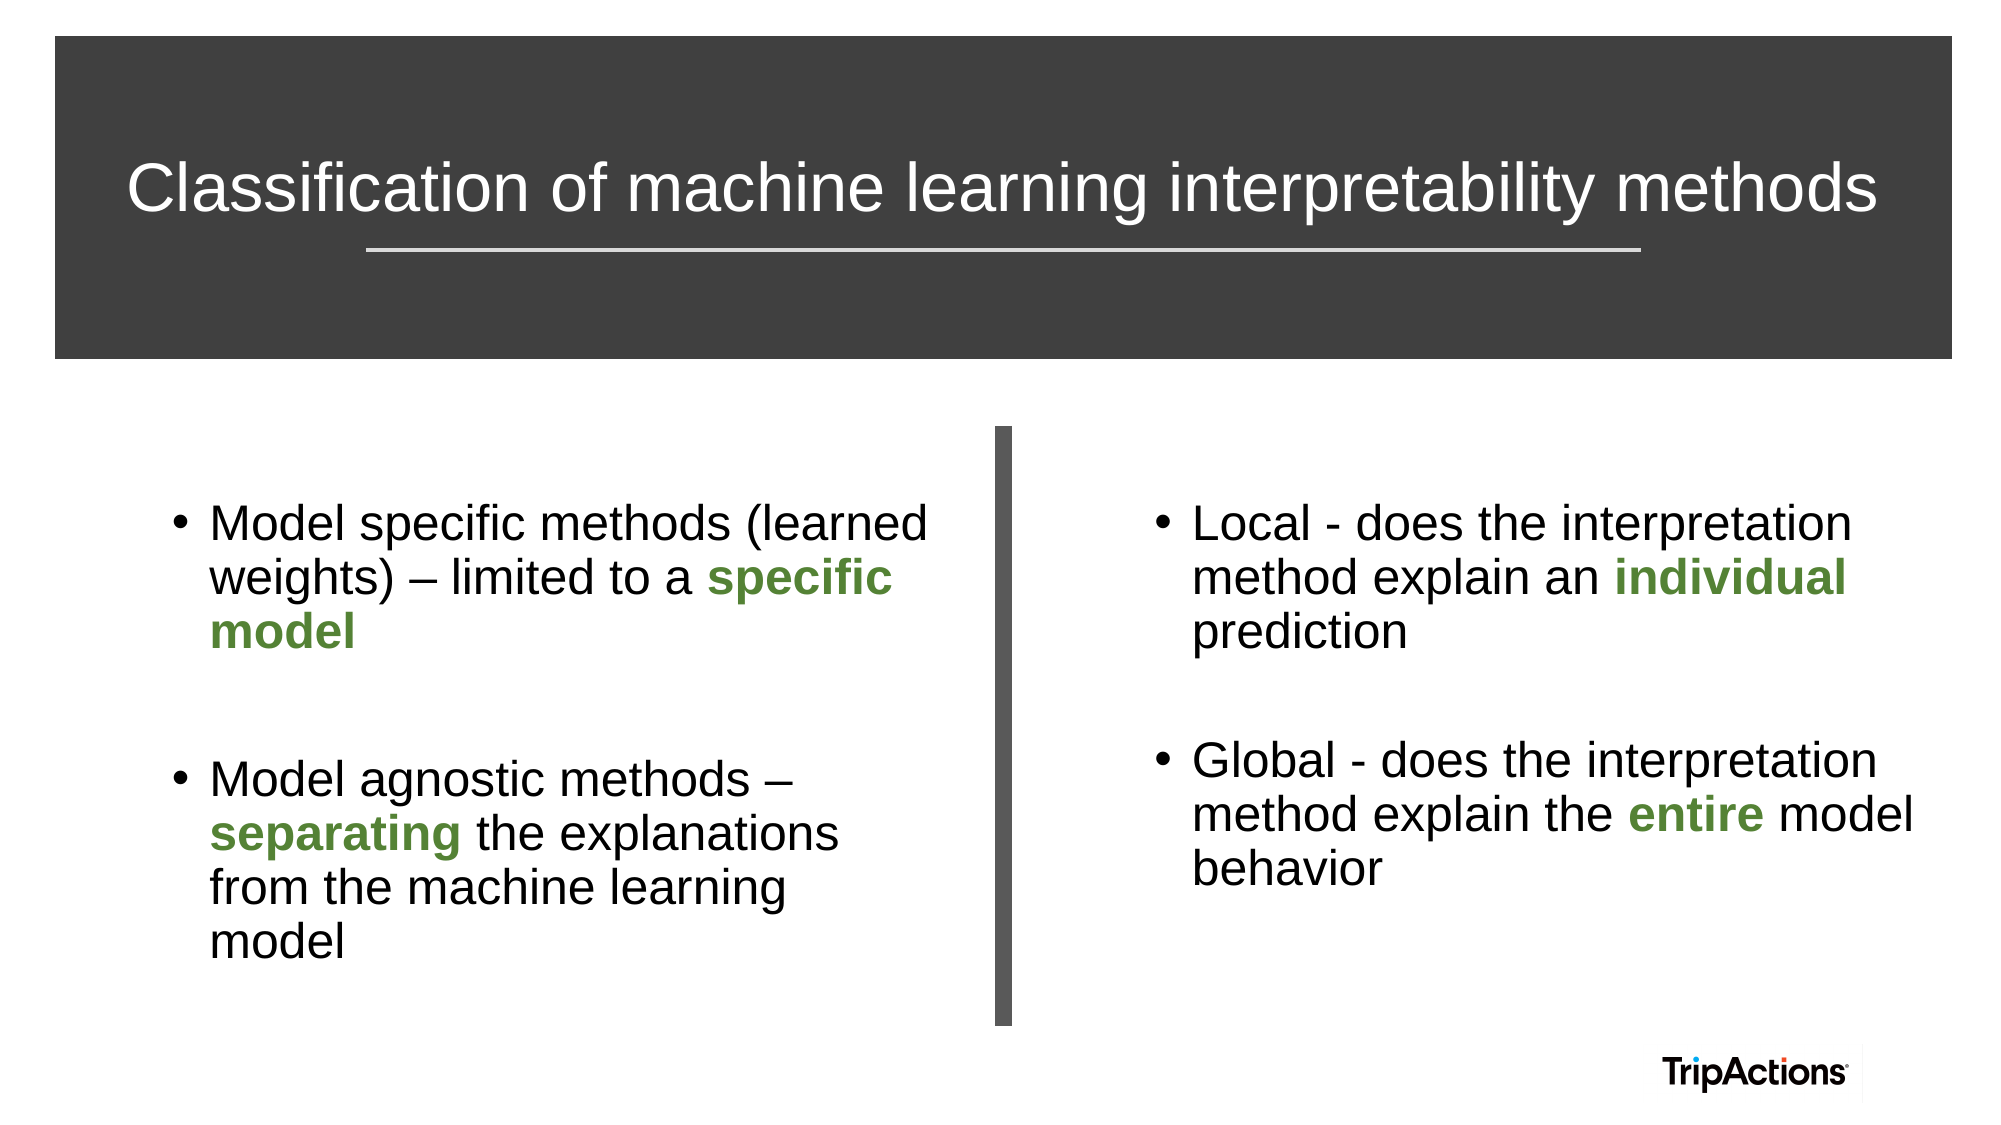

# Classification of machine learning interpretability methods

Model specific methods (learned weights) – limited to a specific model

Model agnostic methods – separating the explanations from the machine learning model

Local - does the interpretation method explain an individual prediction

Global - does the interpretation method explain the entire model behavior